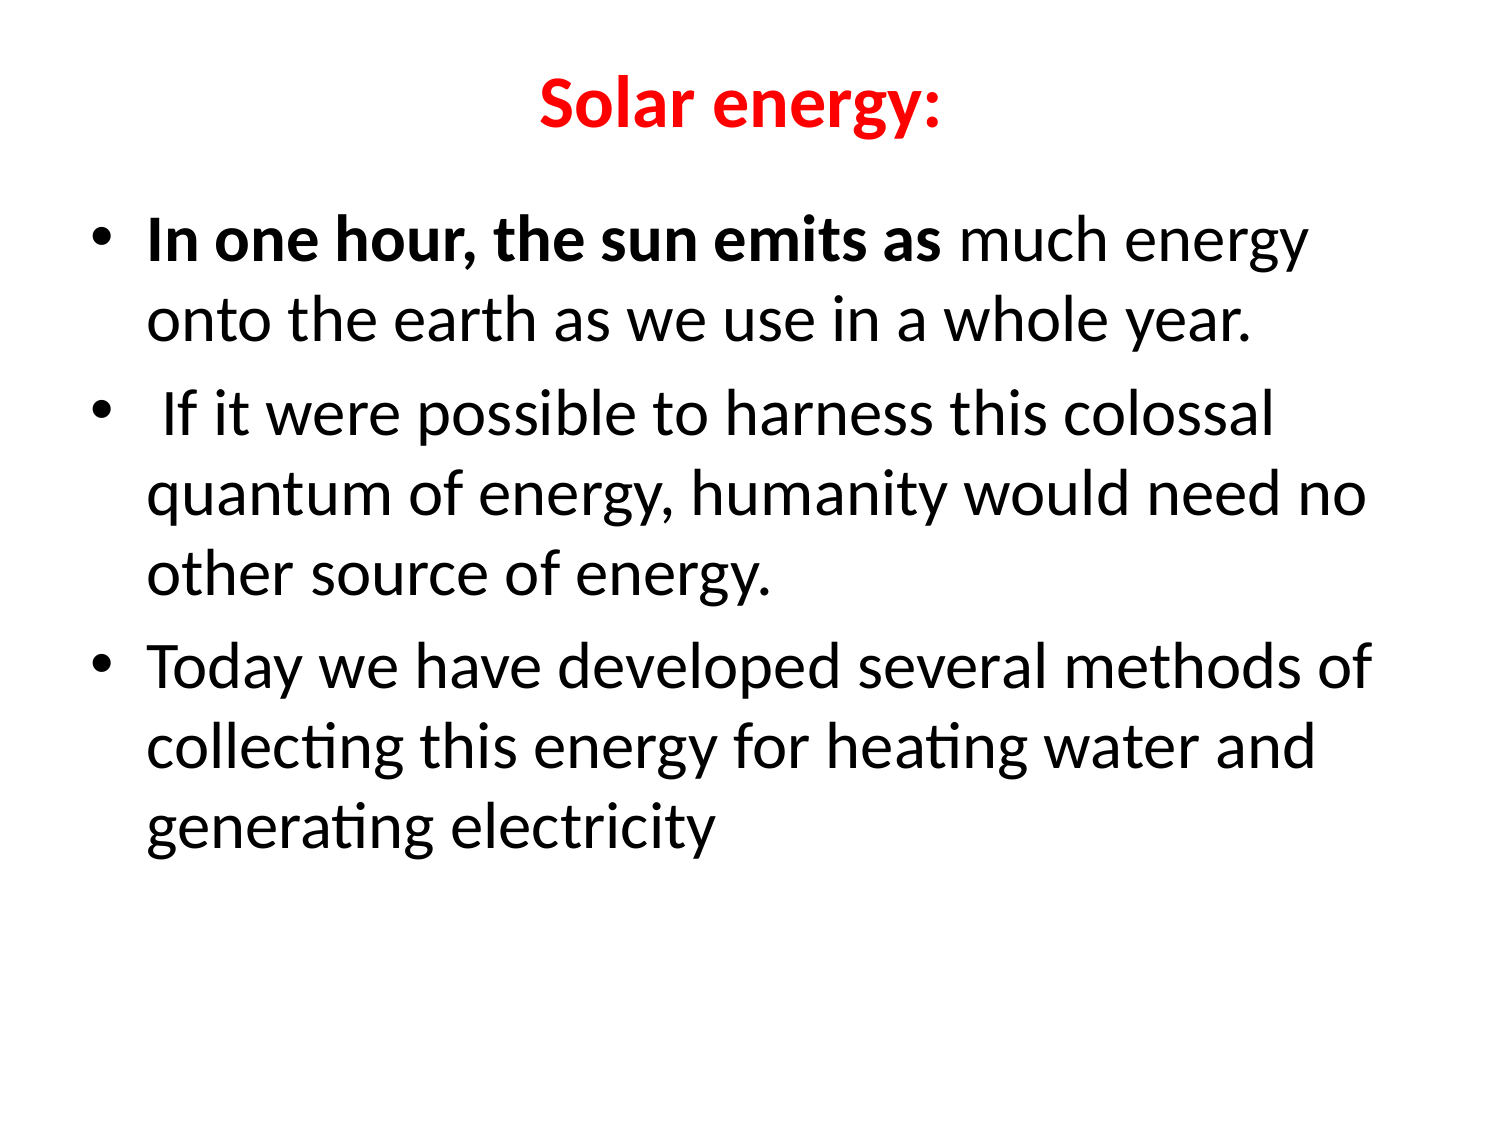

# Solar energy:
In one hour, the sun emits as much energy onto the earth as we use in a whole year.
 If it were possible to harness this colossal quantum of energy, humanity would need no other source of energy.
Today we have developed several methods of collecting this energy for heating water and generating electricity